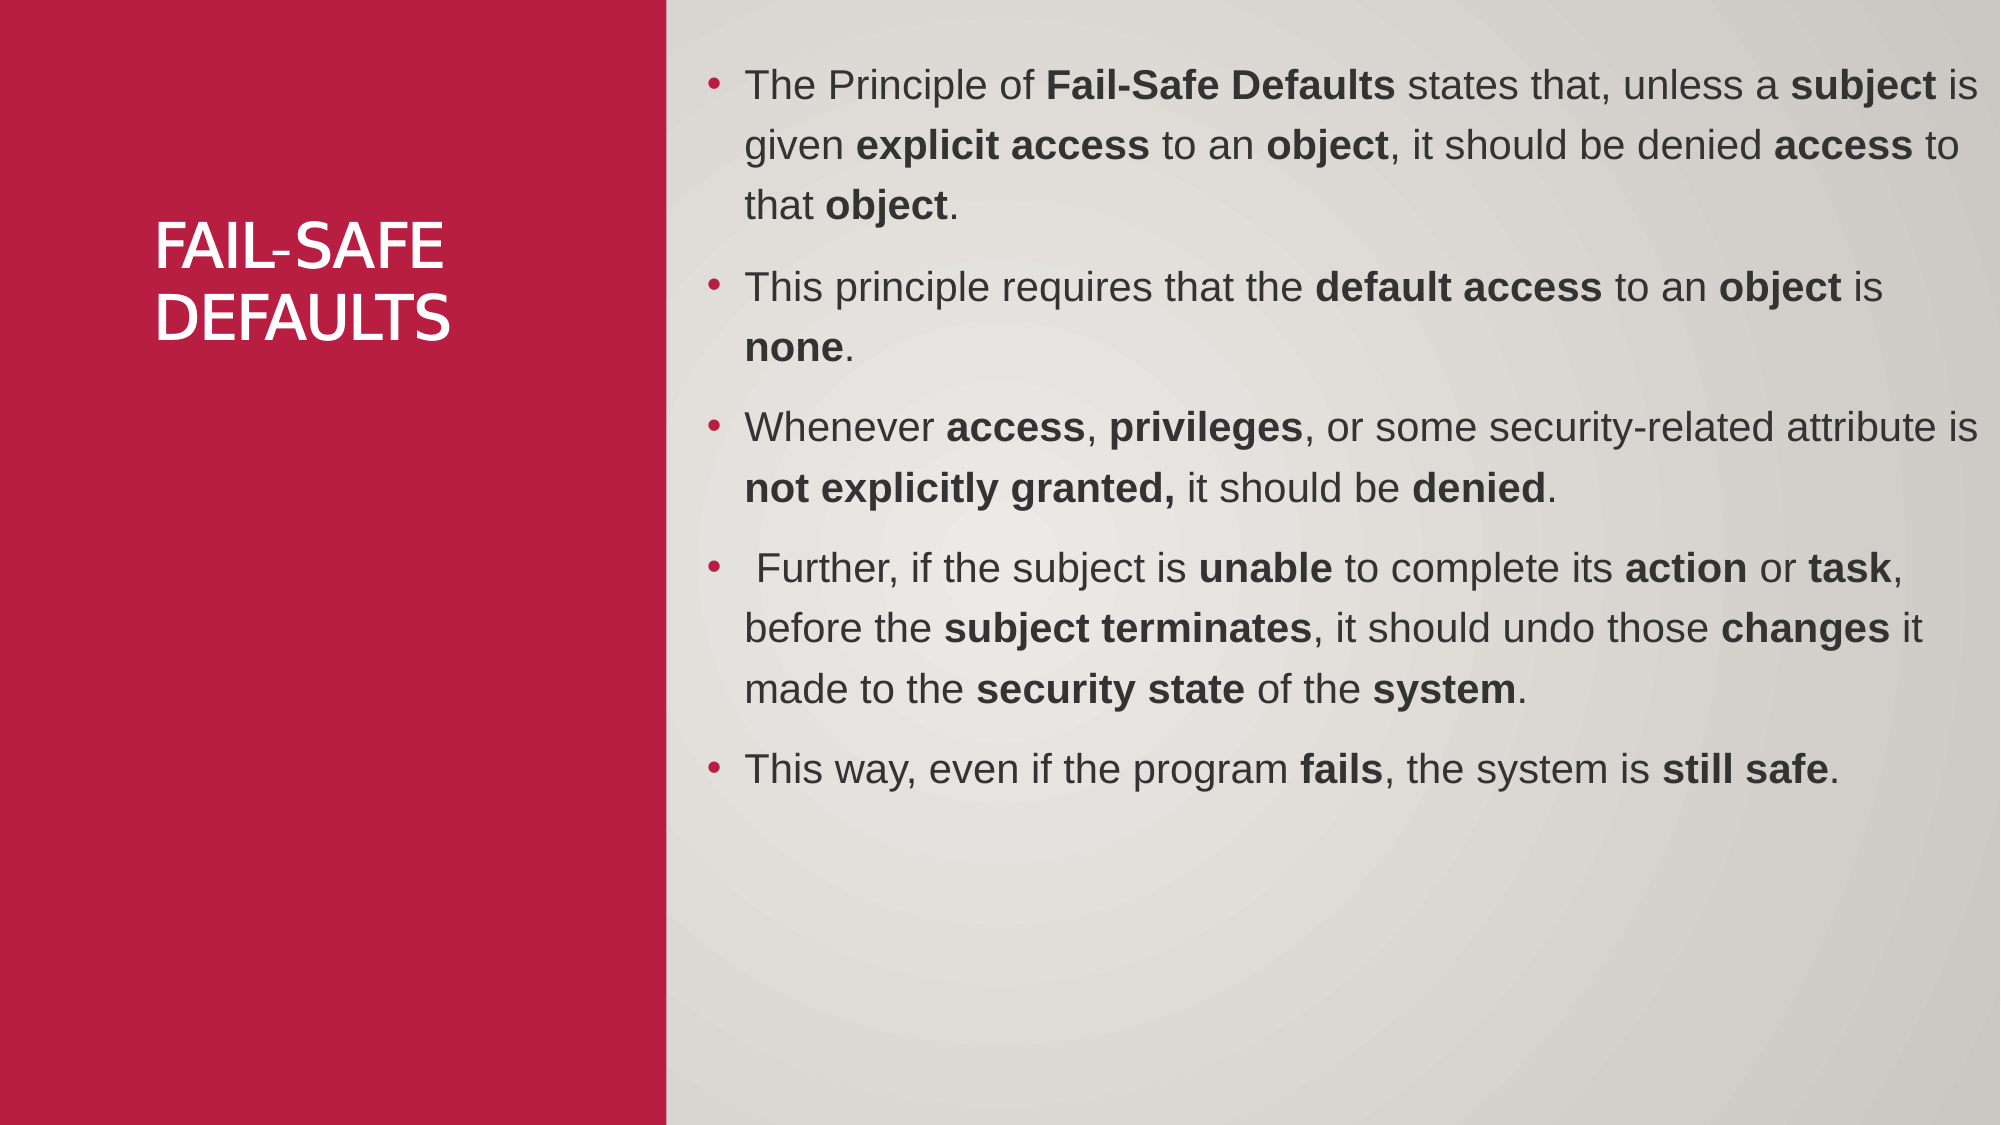

The Principle of Fail-Safe Defaults states that, unless a subject is given explicit access to an object, it should be denied access to that object.
This principle requires that the default access to an object is none.
Whenever access, privileges, or some security-related attribute is not explicitly granted, it should be denied.
 Further, if the subject is unable to complete its action or task, before the subject terminates, it should undo those changes it made to the security state of the system.
This way, even if the program fails, the system is still safe.
# Fail-safe defaults